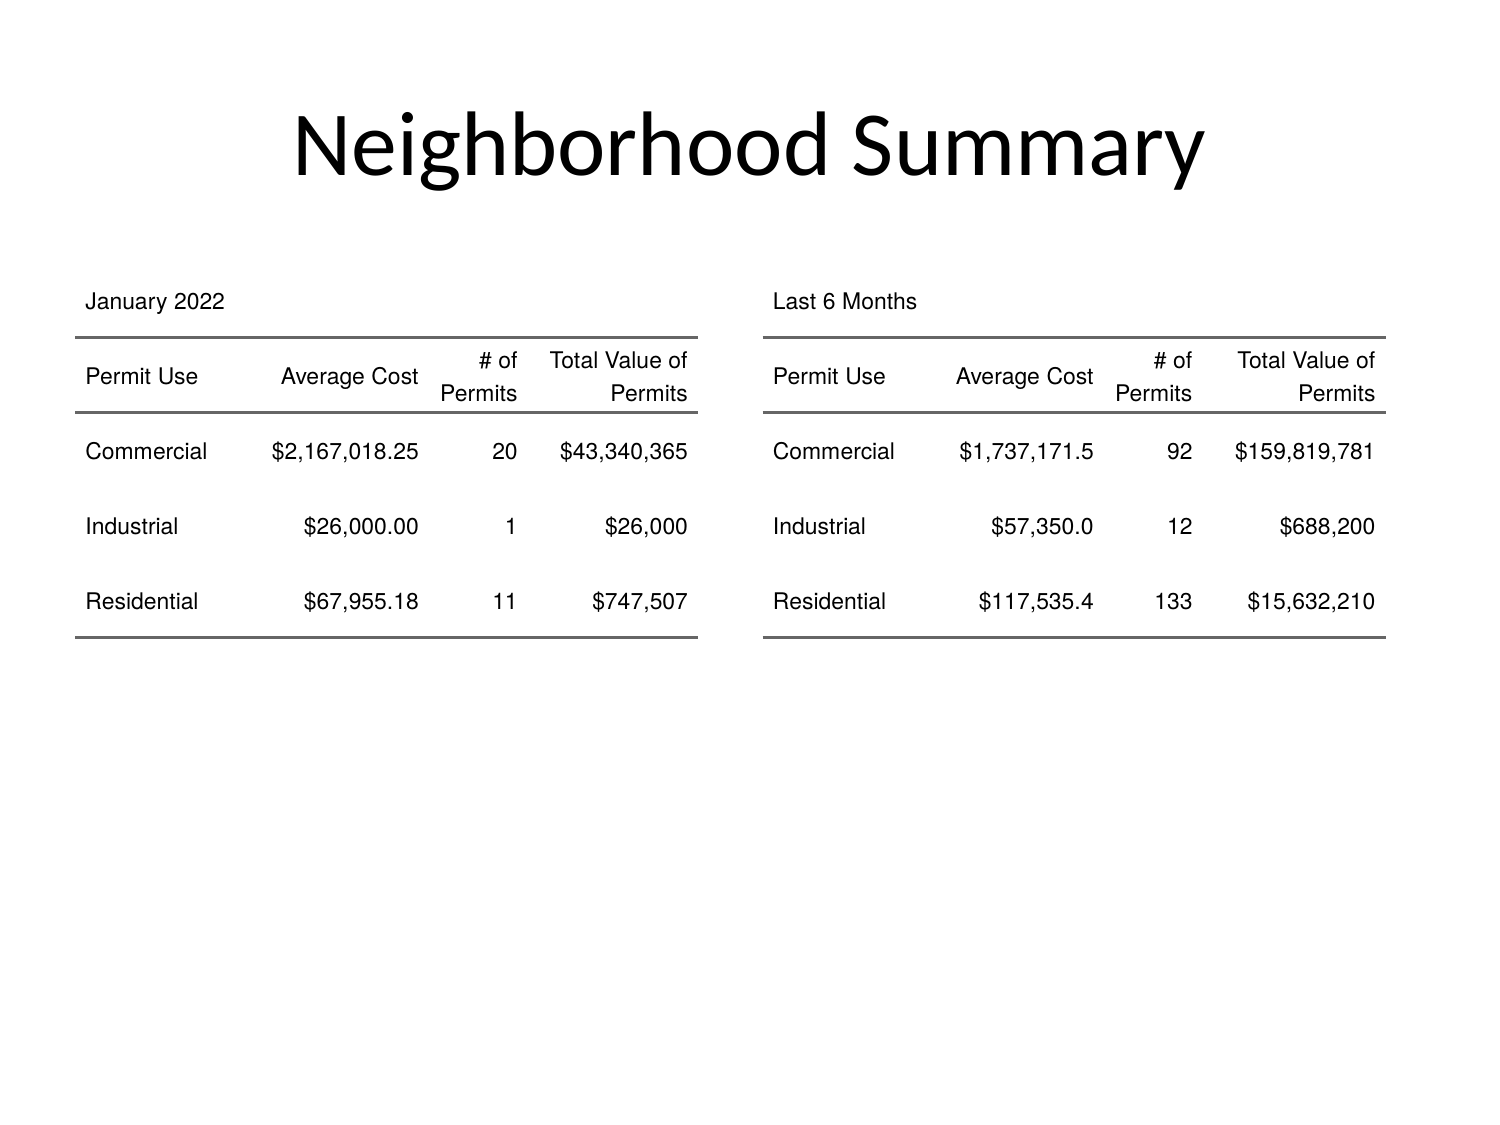

# Neighborhood Summary
| January 2022 | January 2022 | January 2022 | January 2022 |
| --- | --- | --- | --- |
| Permit Use | Average Cost | # of Permits | Total Value of Permits |
| Commercial | $2,167,018.25 | 20 | $43,340,365 |
| Industrial | $26,000.00 | 1 | $26,000 |
| Residential | $67,955.18 | 11 | $747,507 |
| Last 6 Months | Last 6 Months | Last 6 Months | Last 6 Months |
| --- | --- | --- | --- |
| Permit Use | Average Cost | # of Permits | Total Value of Permits |
| Commercial | $1,737,171.5 | 92 | $159,819,781 |
| Industrial | $57,350.0 | 12 | $688,200 |
| Residential | $117,535.4 | 133 | $15,632,210 |